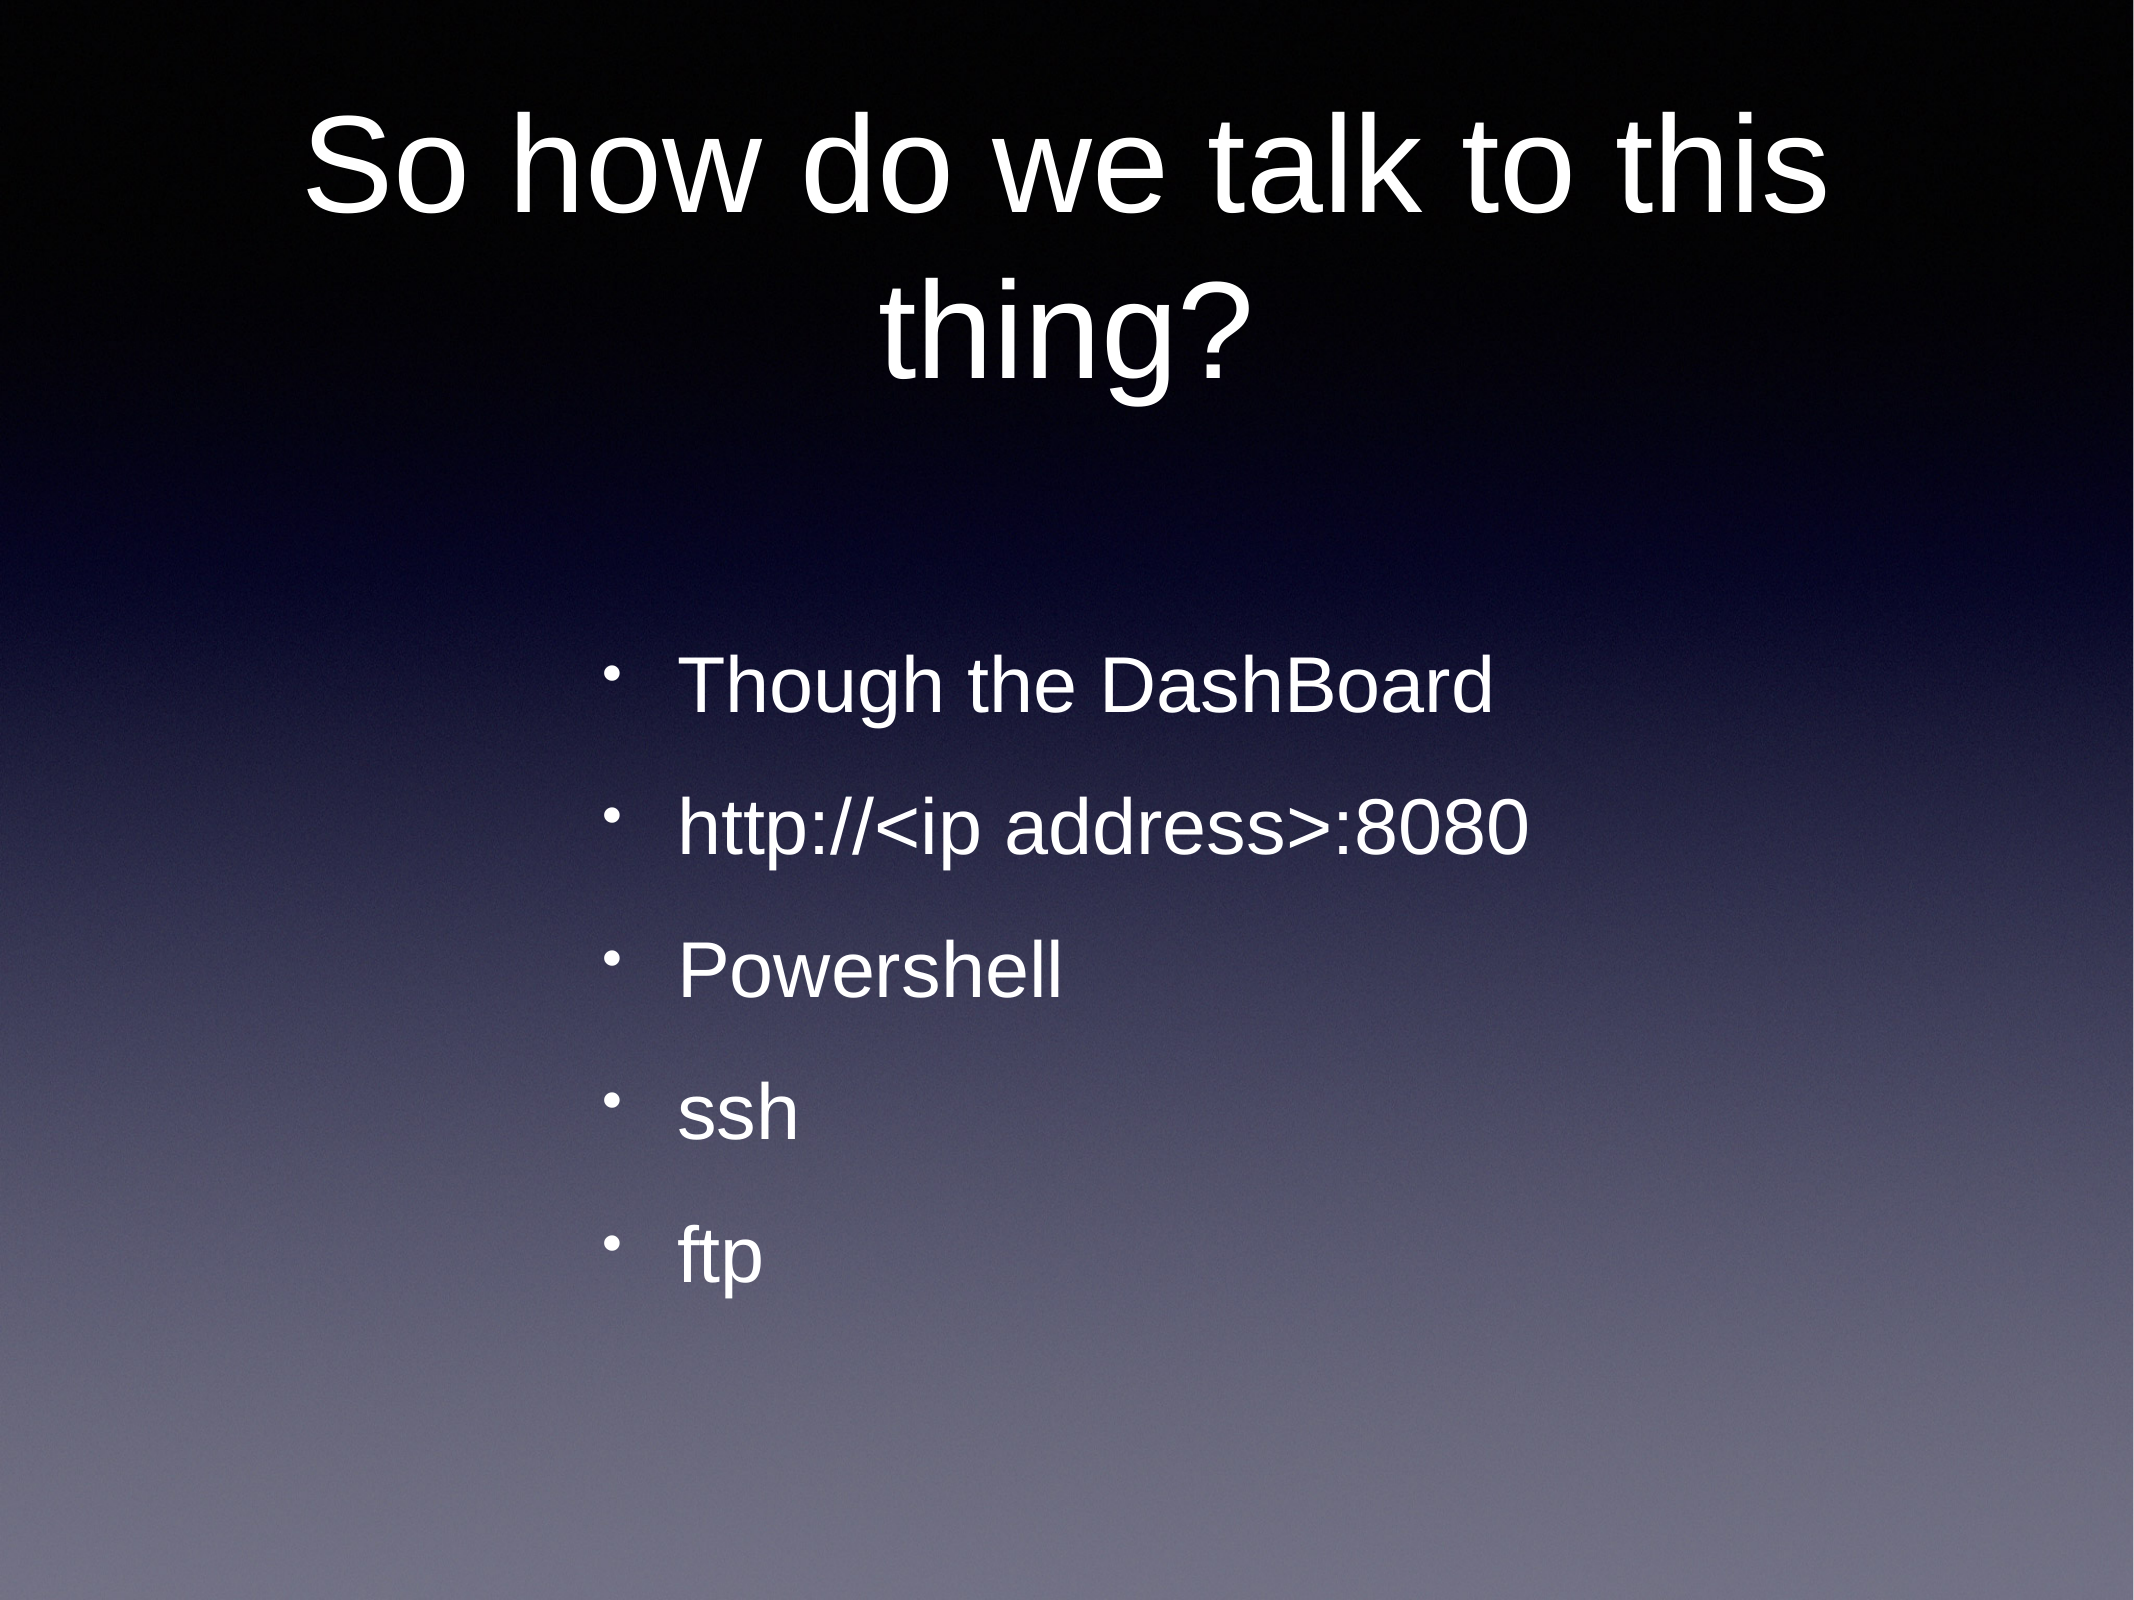

# So how do we talk to this thing?
Though the DashBoard
http://<ip address>:8080
Powershell
ssh
ftp